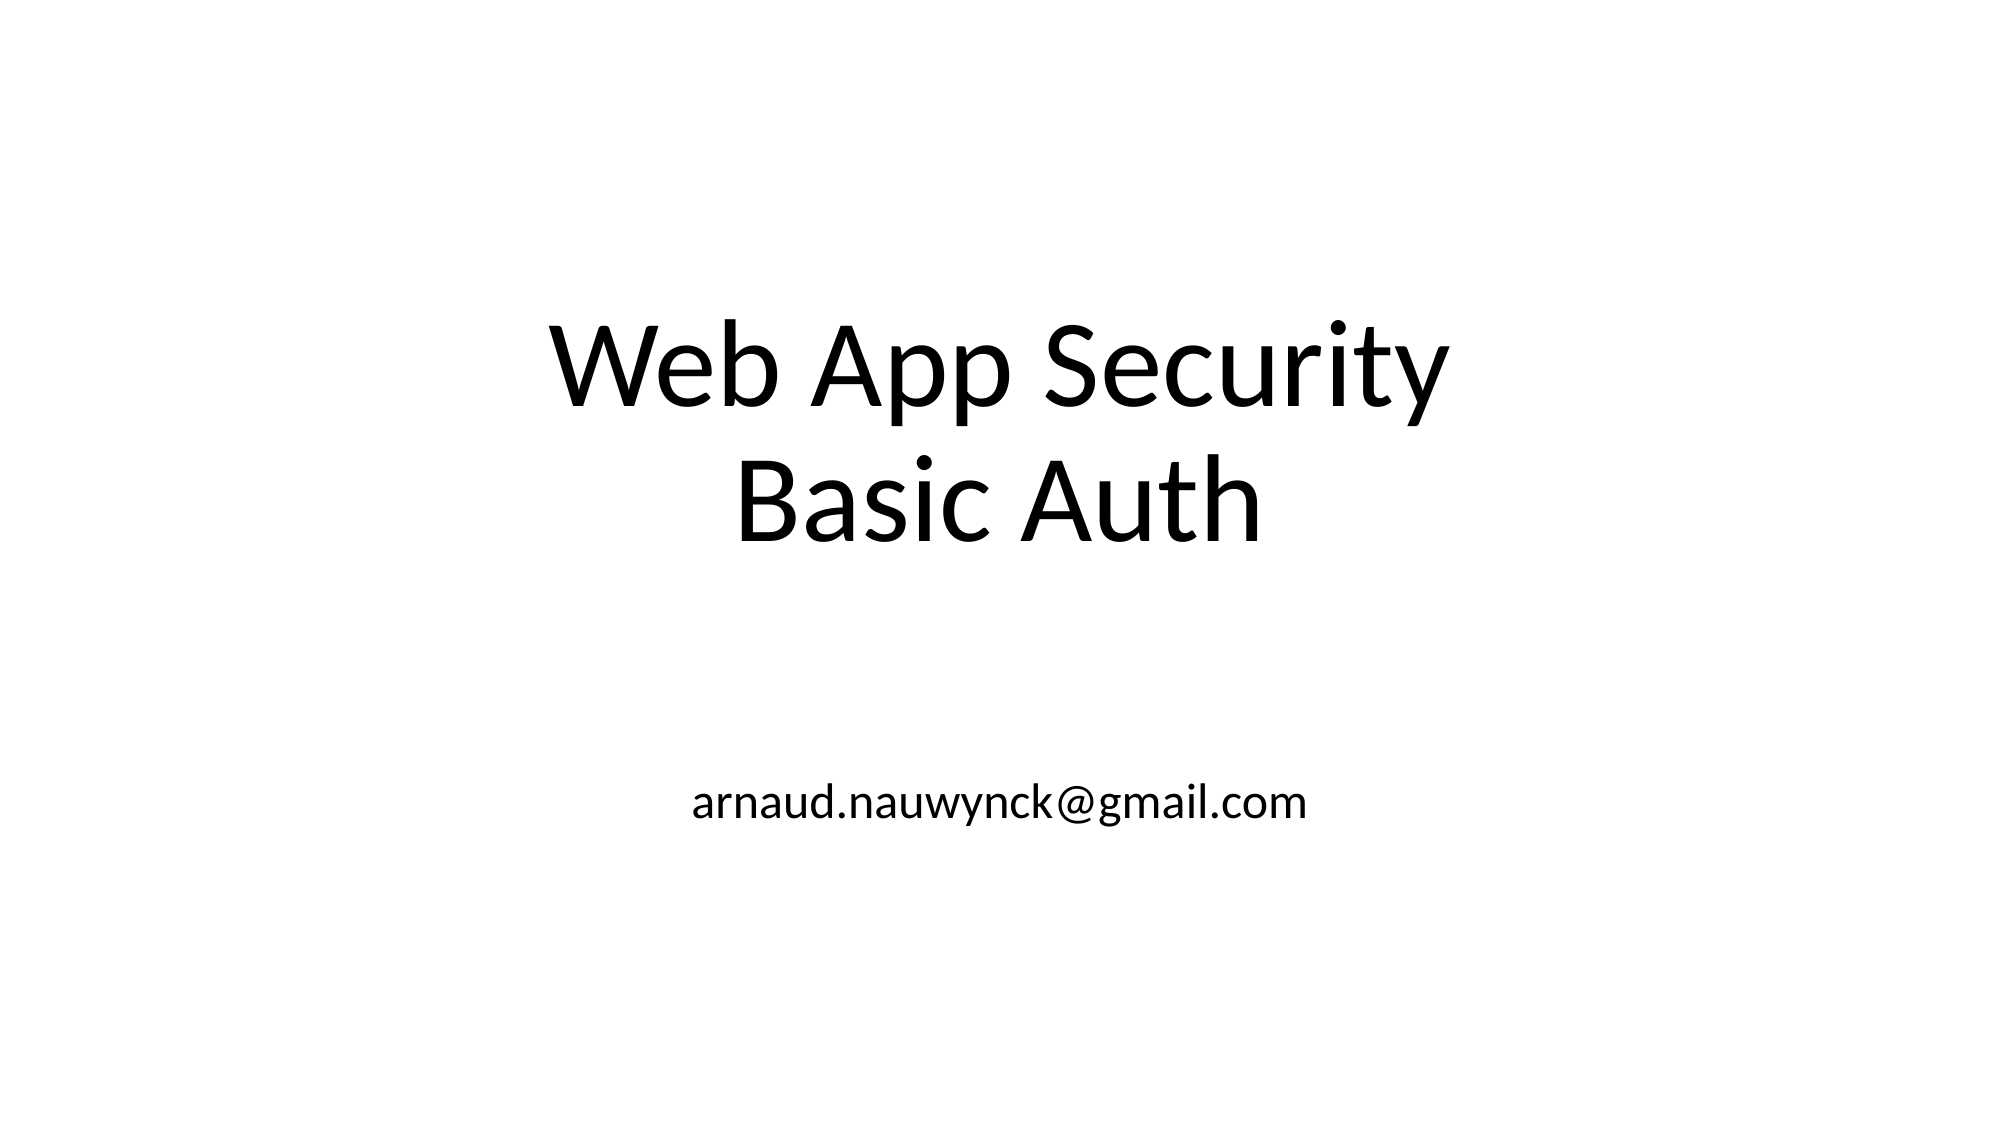

# Web App Security Basic Auth
arnaud.nauwynck@gmail.com